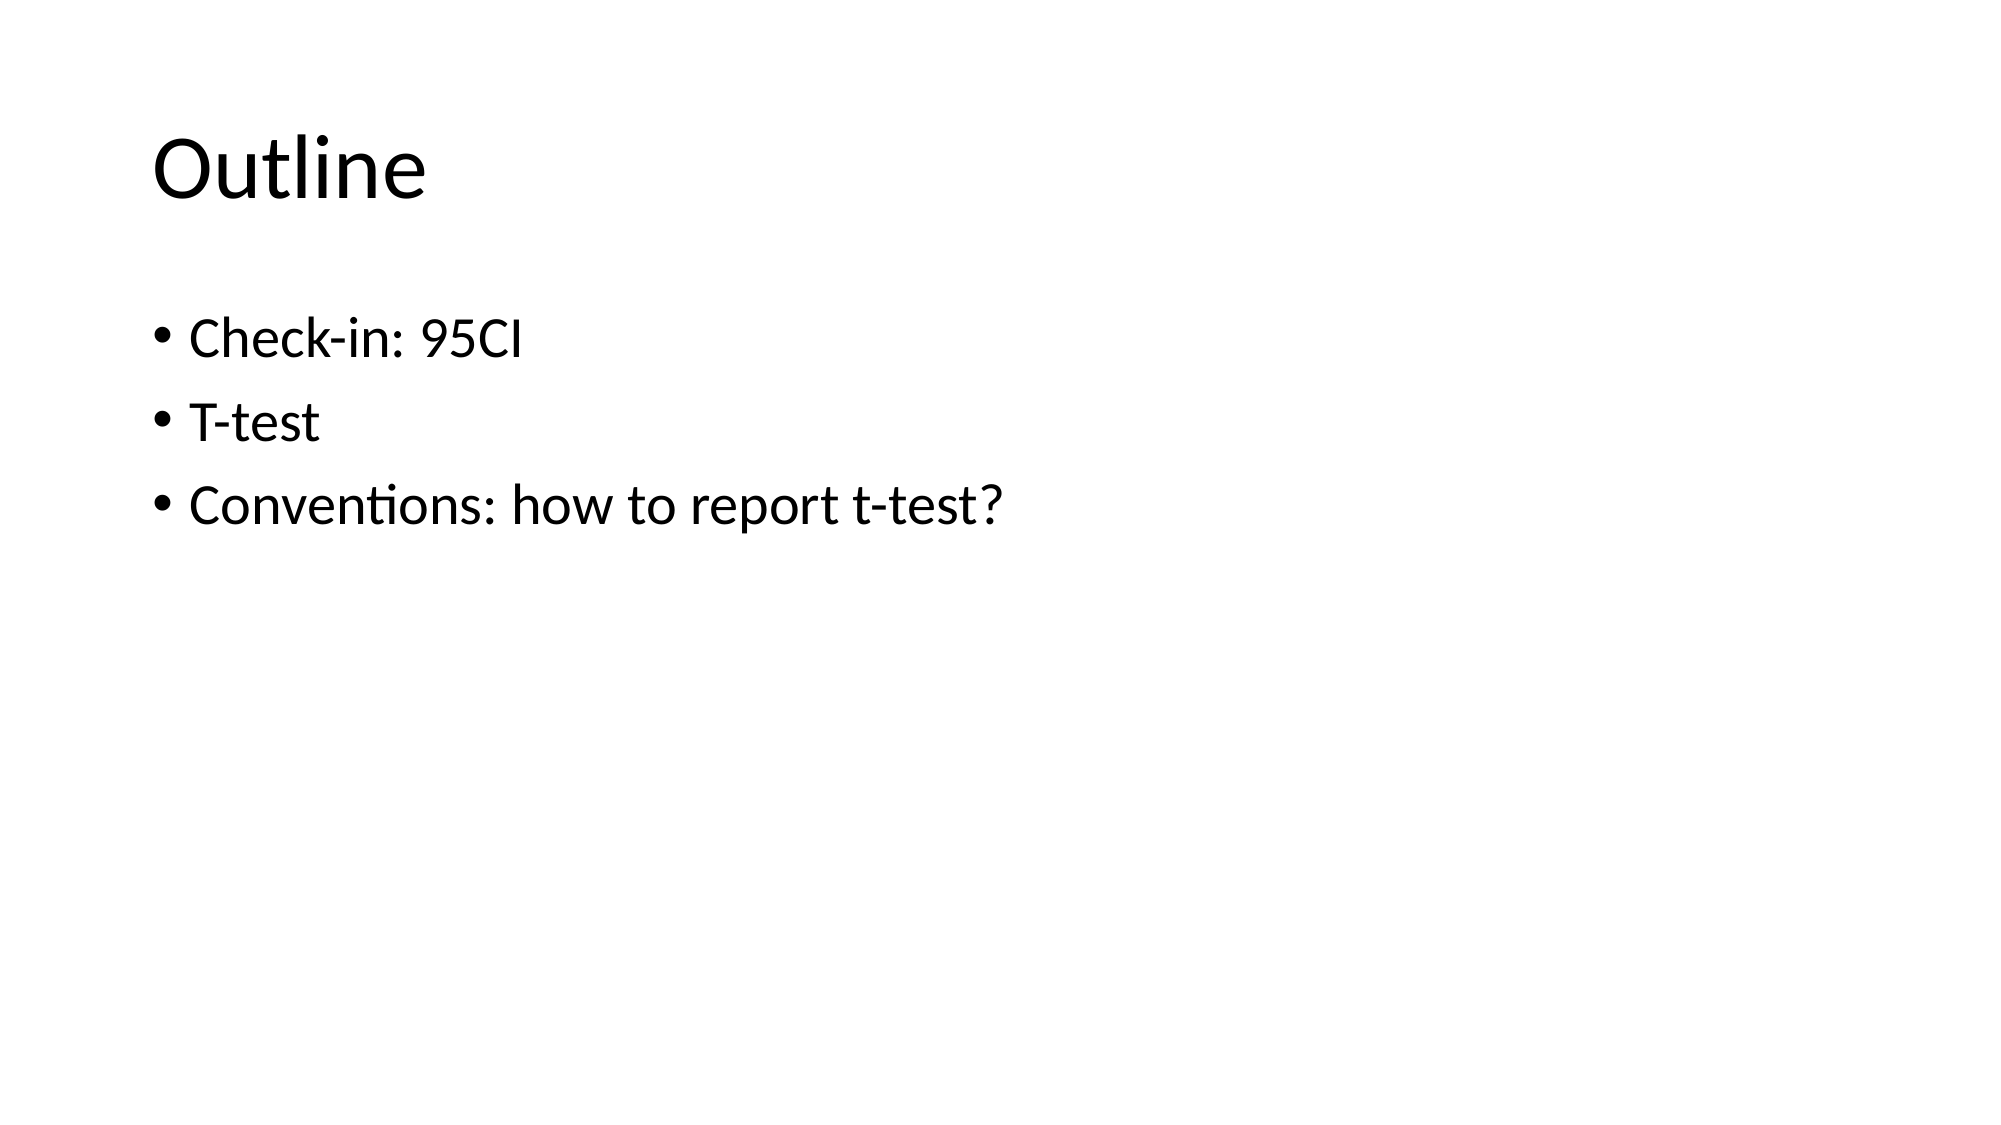

# Outline
Check-in: 95CI
T-test
Conventions: how to report t-test?